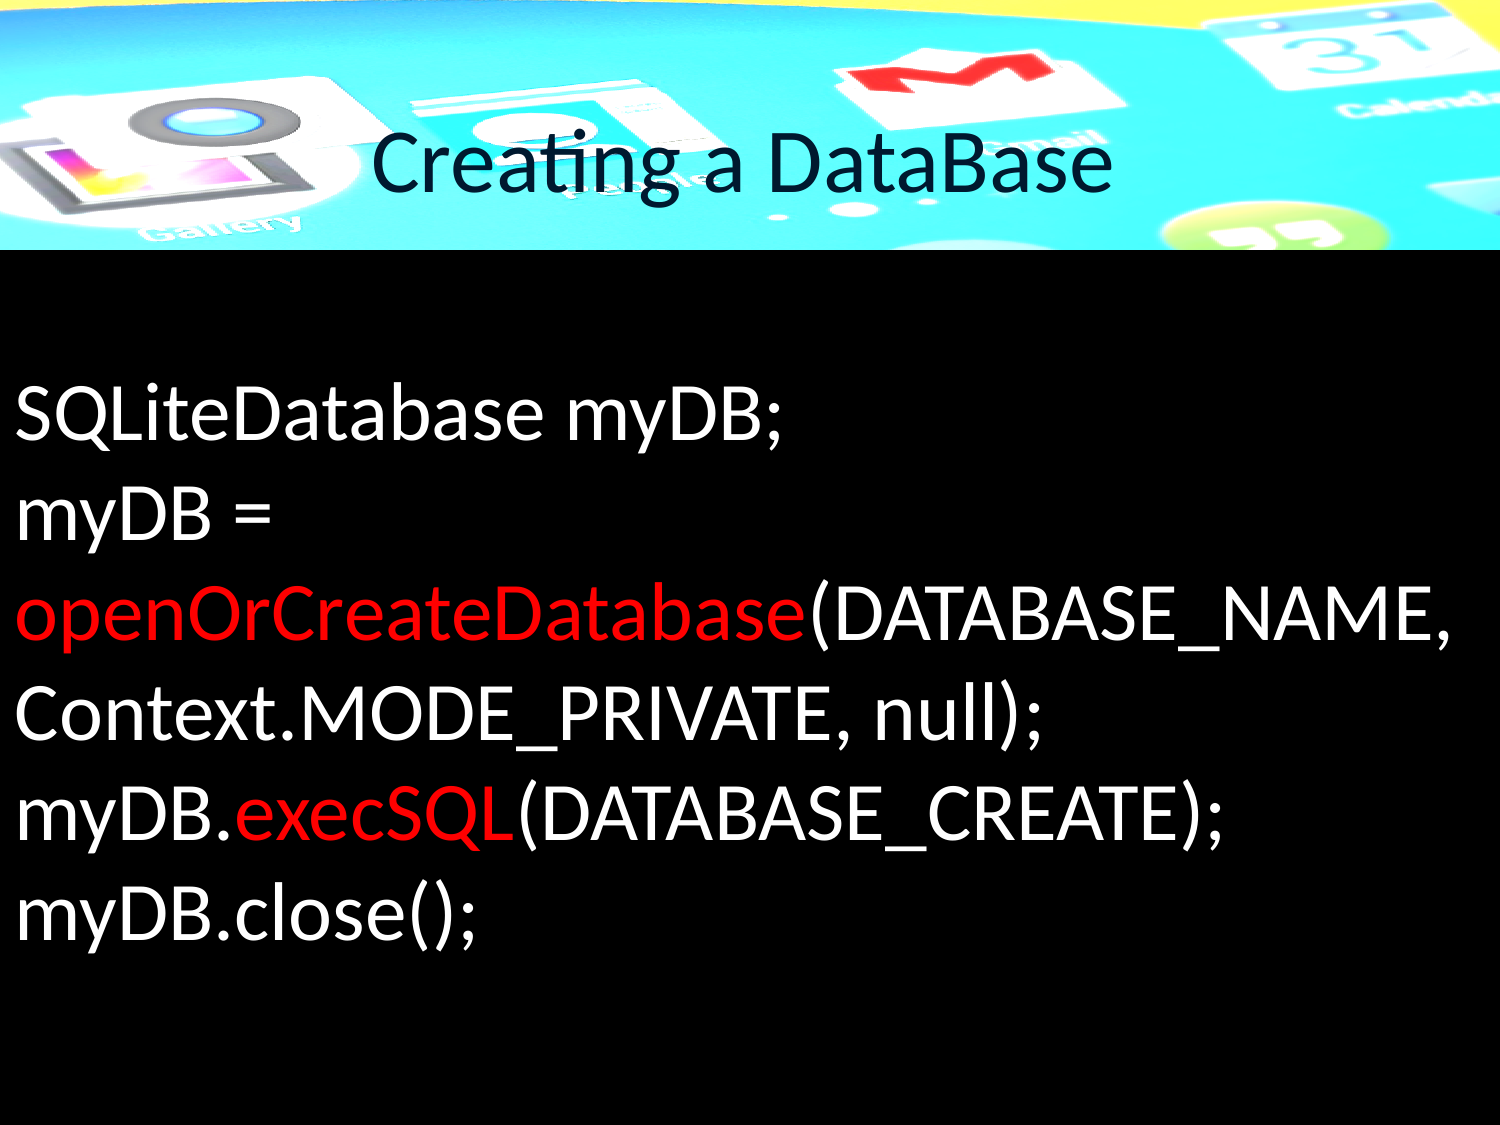

# Creating a DataBase

SQLiteDatabase myDB;
myDB = openOrCreateDatabase(DATABASE_NAME, Context.MODE_PRIVATE, null);
myDB.execSQL(DATABASE_CREATE);
myDB.close();